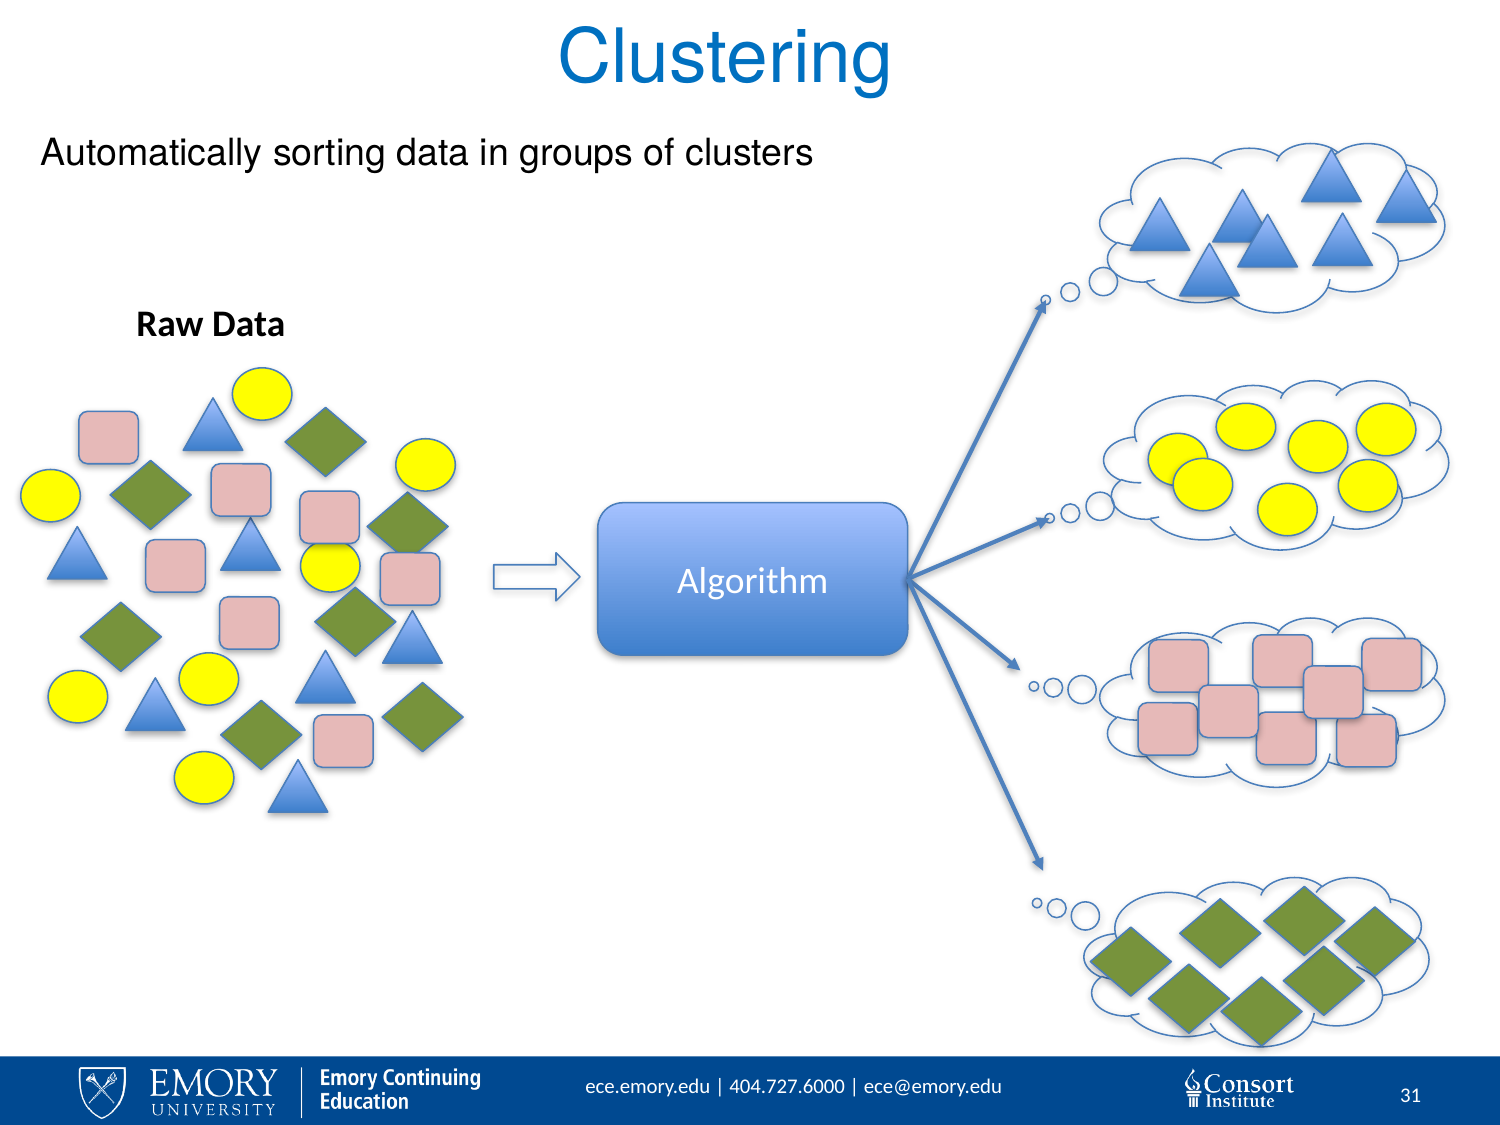

# Clustering

Automatically sorting data in groups of clusters

Raw Data

Algorithm

31